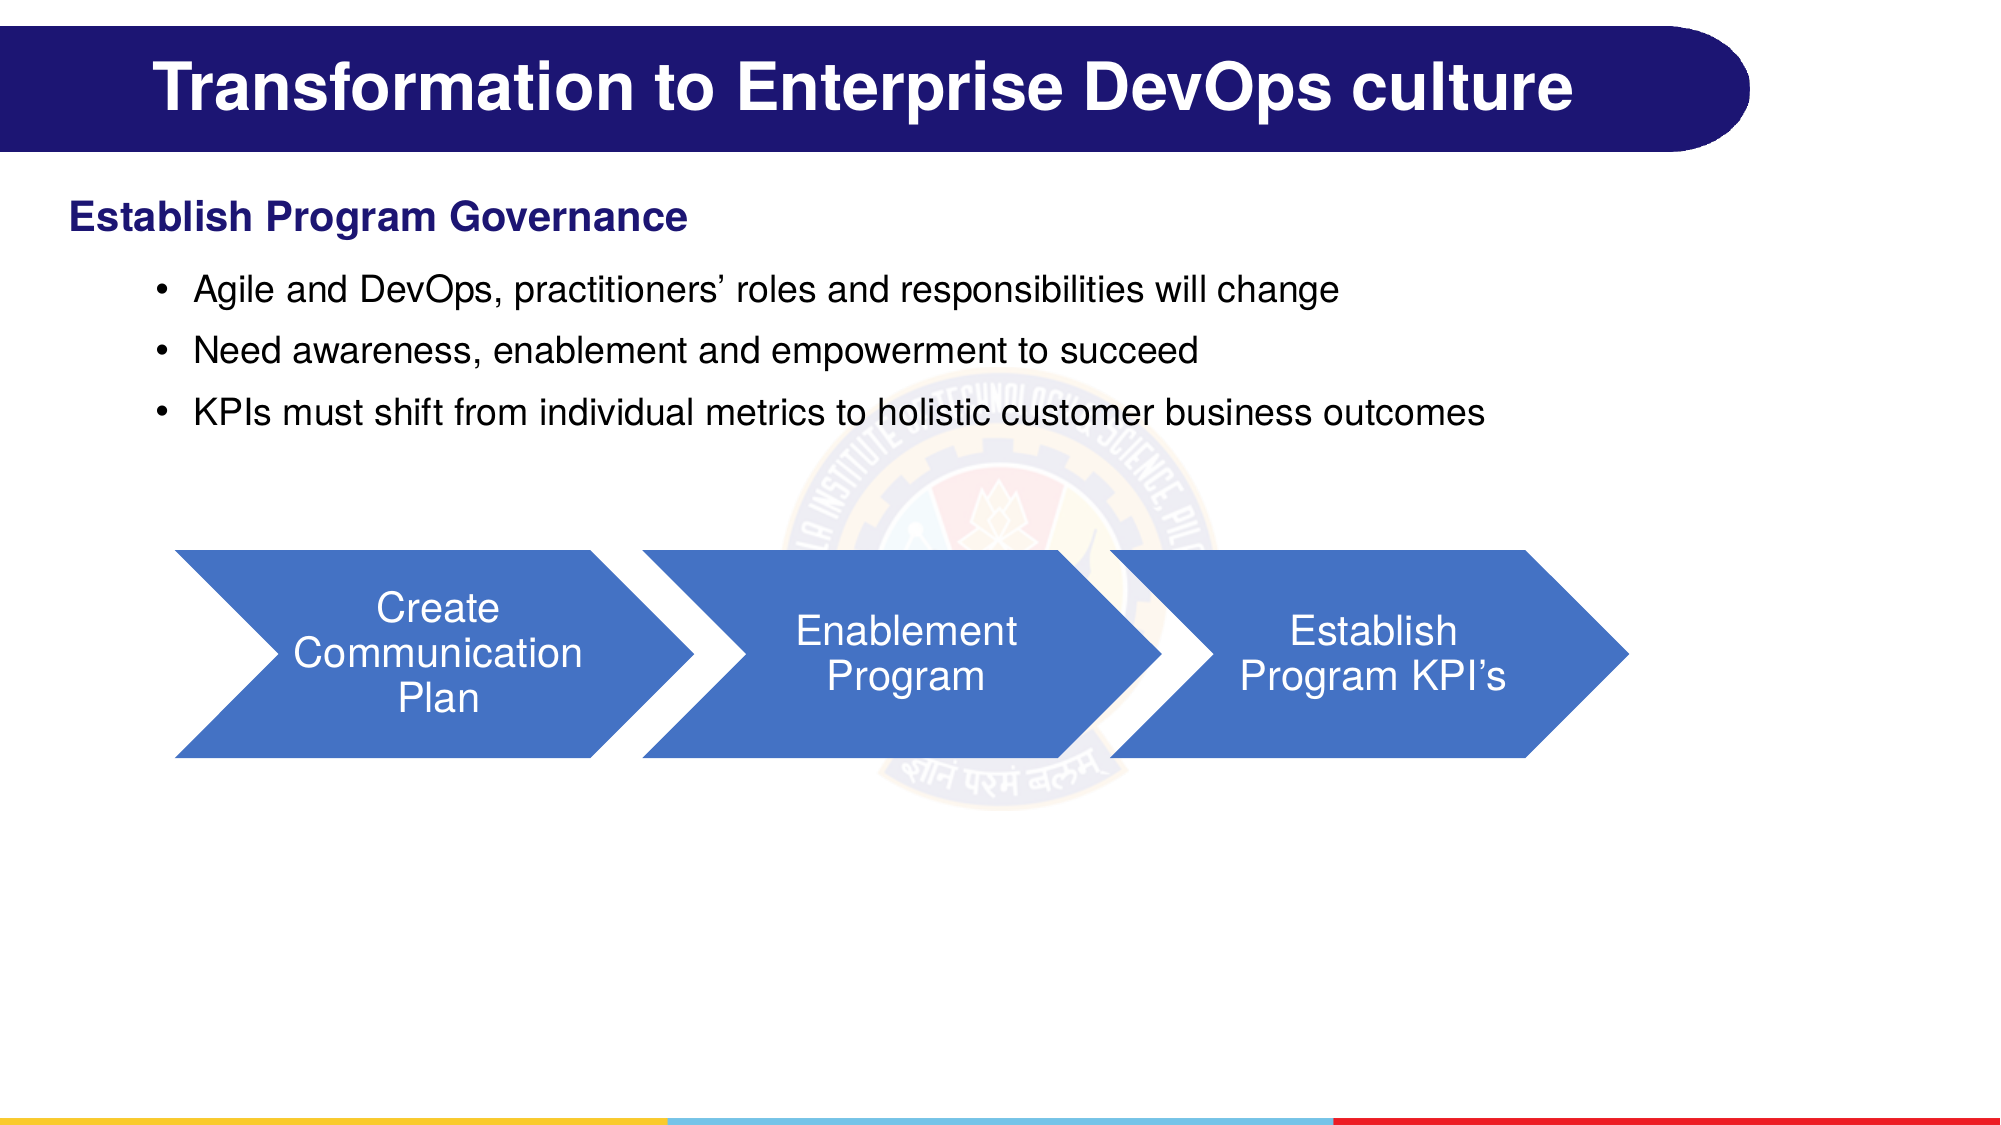

# Transformation to Enterprise DevOps culture
Establish Program Governance
Agile and DevOps, practitioners’ roles and responsibilities will change
Need awareness, enablement and empowerment to succeed
KPIs must shift from individual metrics to holistic customer business outcomes

Create Communication Plan
Enablement Program
Establish Program KPI’s